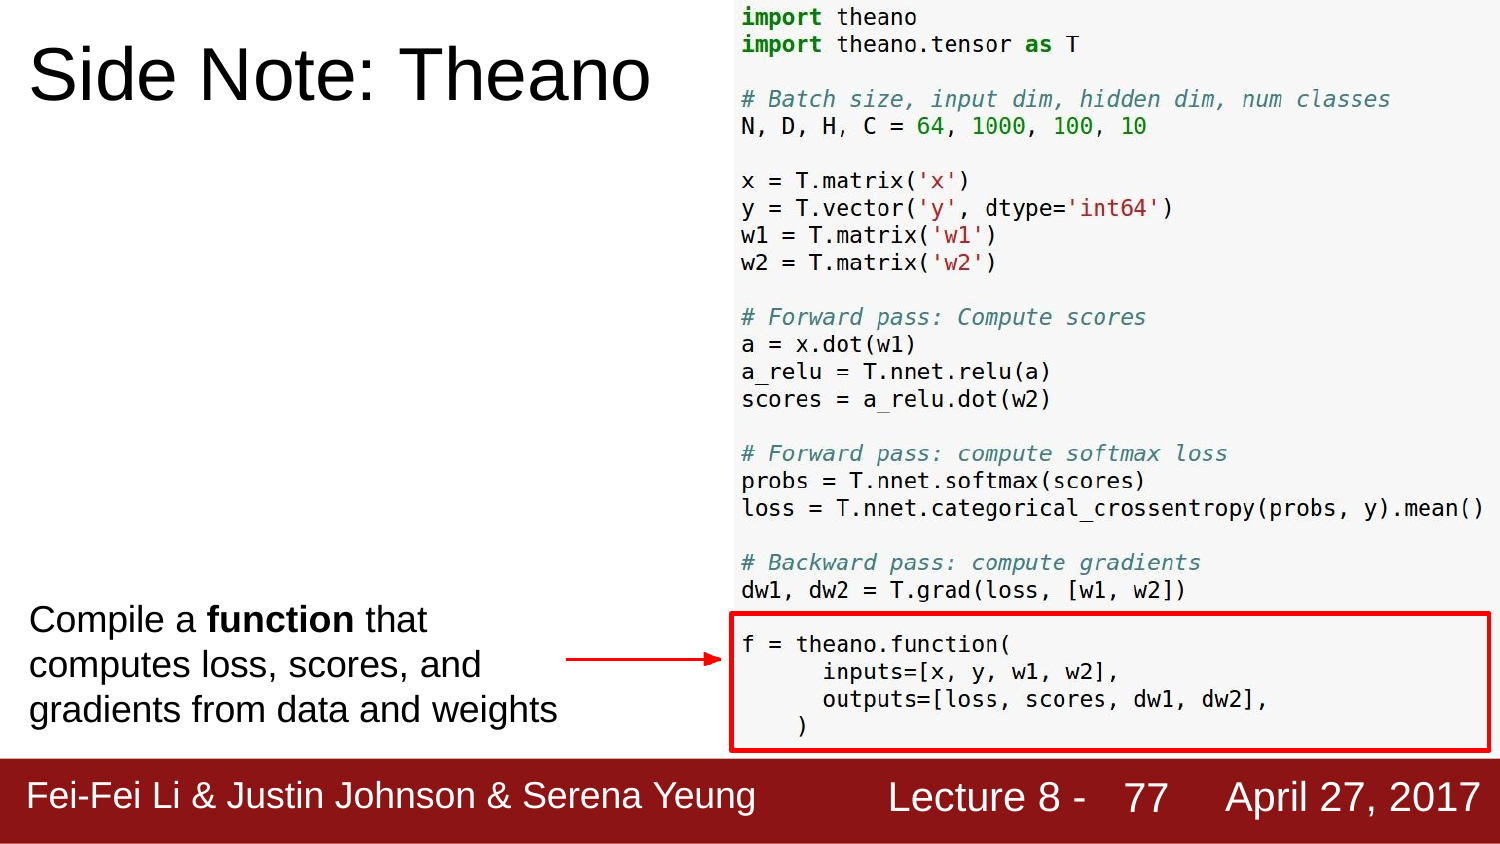

# Side Note: Theano
Compile a function that  computes loss, scores, and  gradients from data and weights

Lecture 8 -
April 27, 2017
Fei-Fei Li & Justin Johnson & Serena Yeung
77